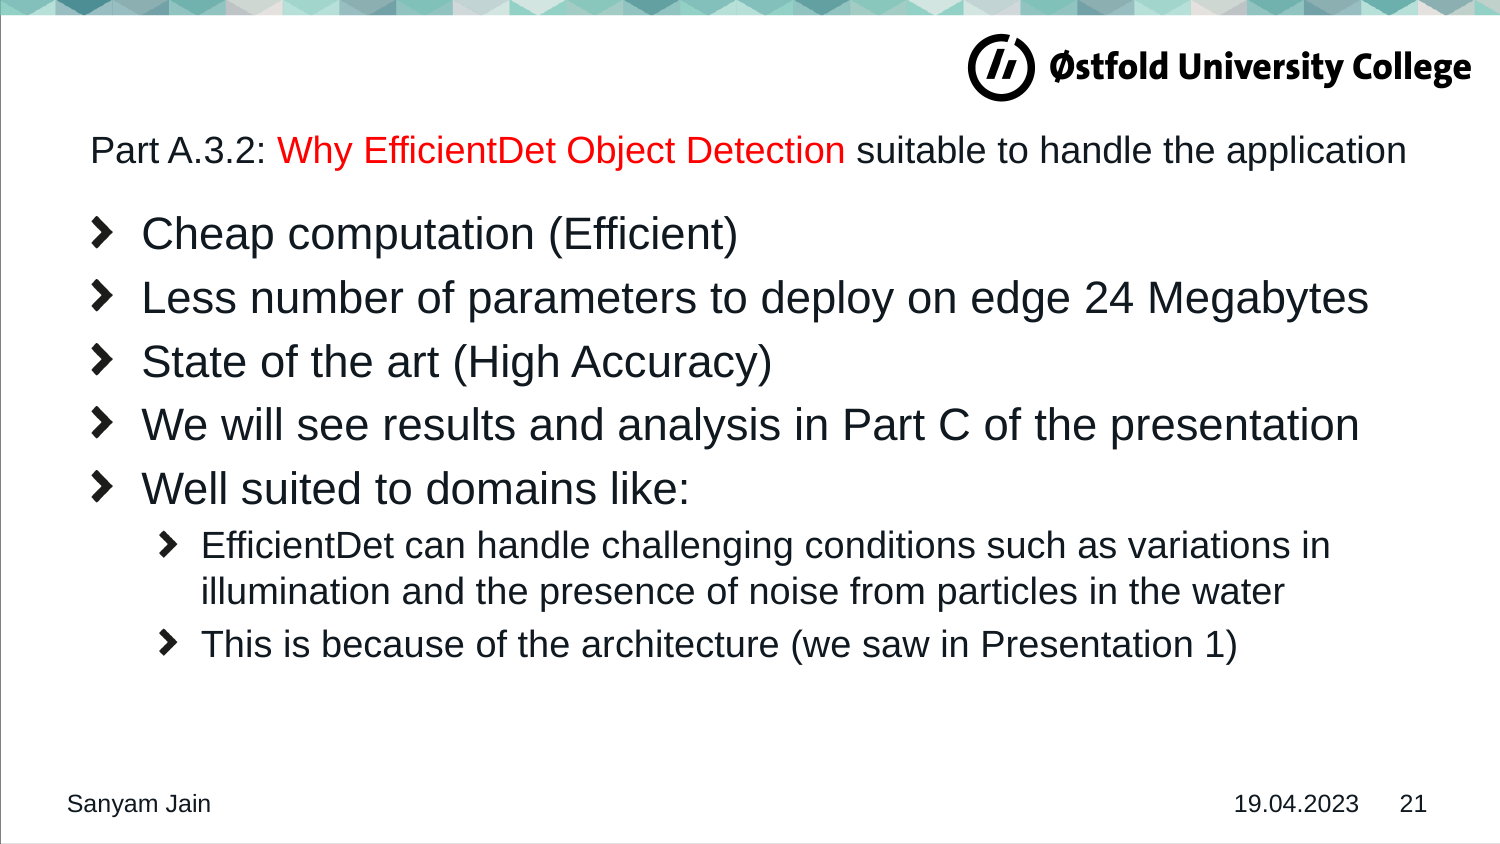

# Part A.3.2: Why EfficientDet Object Detection suitable to handle the application
Cheap computation (Efficient)
Less number of parameters to deploy on edge 24 Megabytes
State of the art (High Accuracy)
We will see results and analysis in Part C of the presentation
Well suited to domains like:
EfficientDet can handle challenging conditions such as variations in illumination and the presence of noise from particles in the water
This is because of the architecture (we saw in Presentation 1)

Sanyam Jain
21
19.04.2023